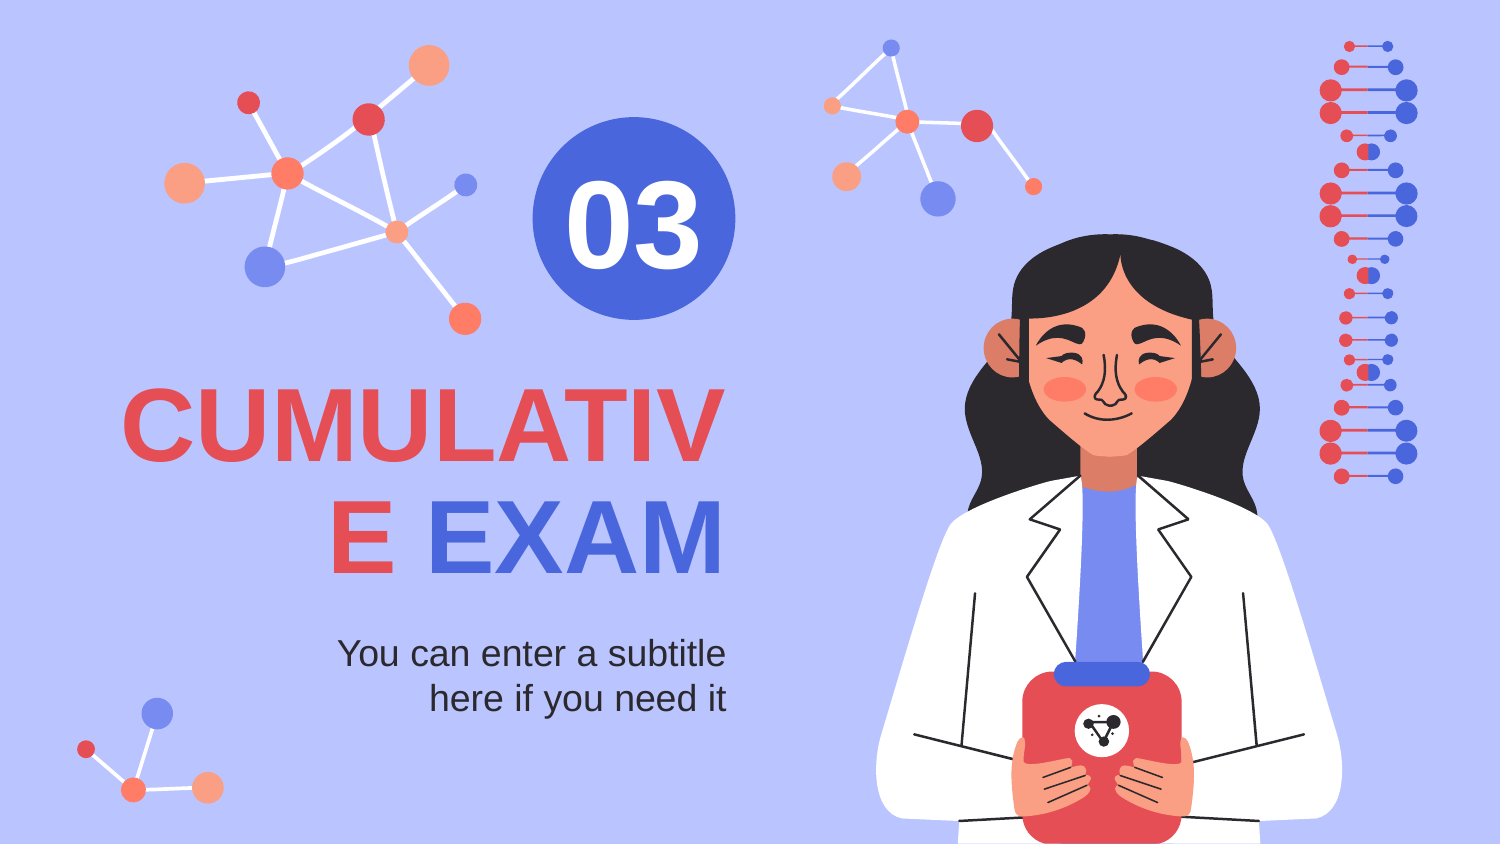

03

# CUMULATIVE EXAM
You can enter a subtitle here if you need it